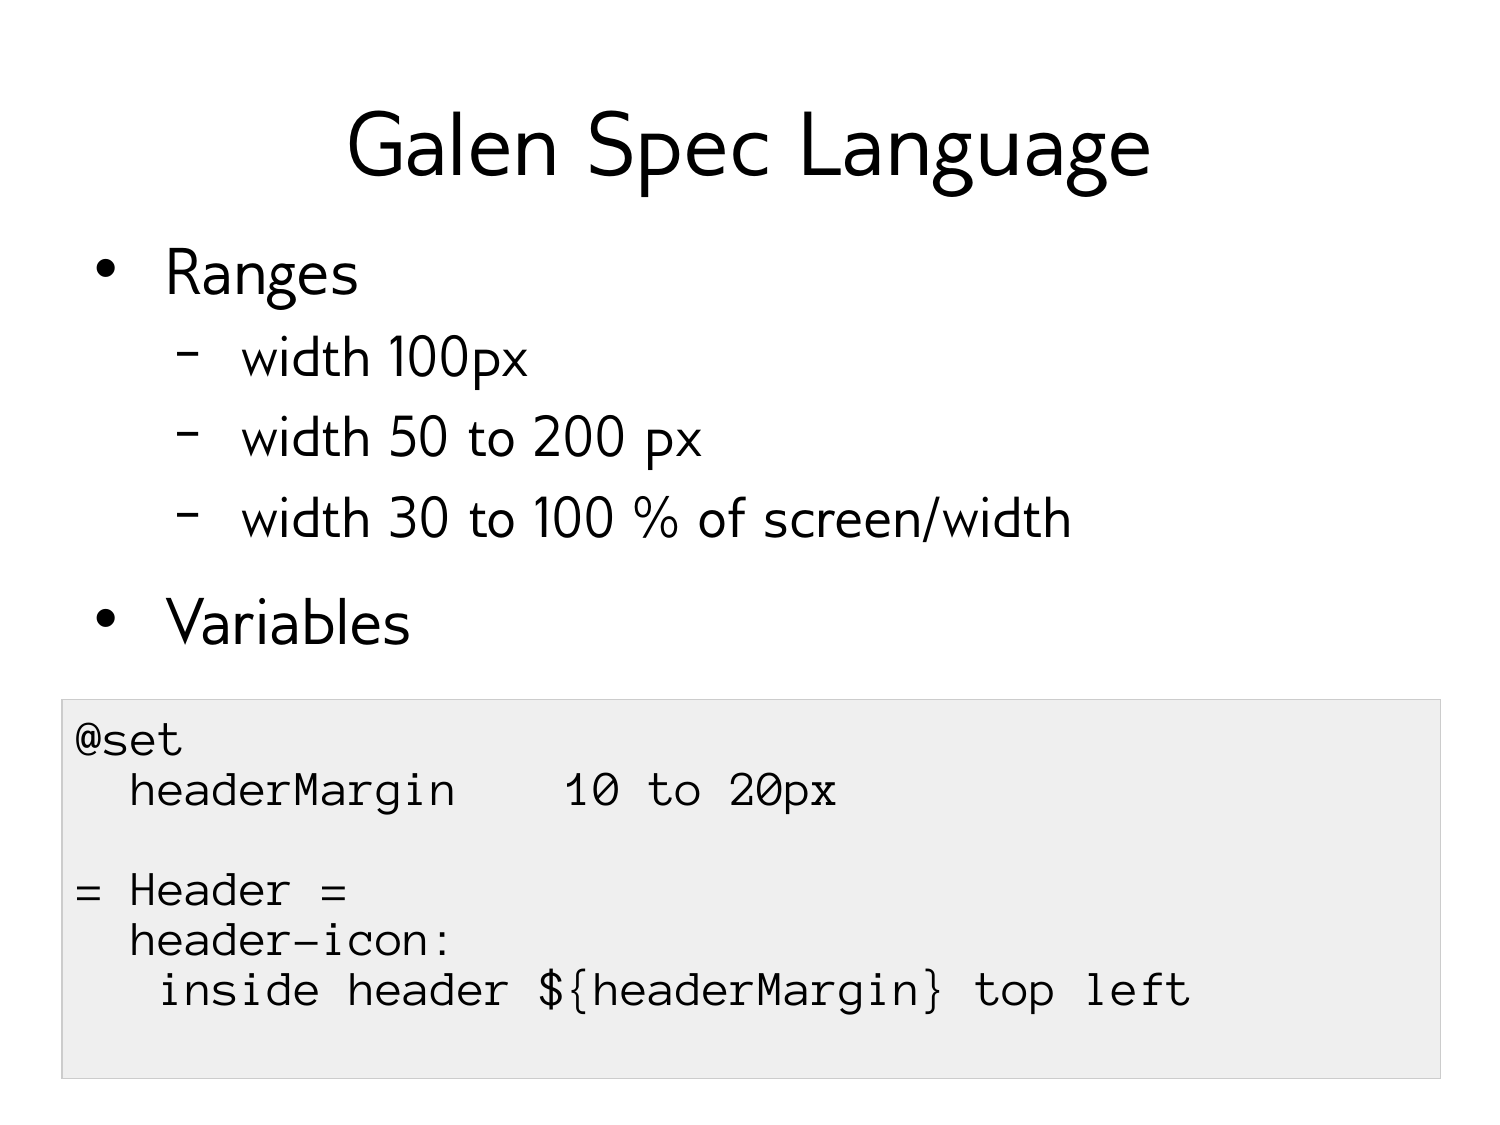

# Galen Spec Language
Ranges
width 100px
width 50 to 200 px
width 30 to 100 % of screen/width
Variables
| @set headerMargin 10 to 20px = Header = header-icon: inside header ${headerMargin} top left |
| --- |